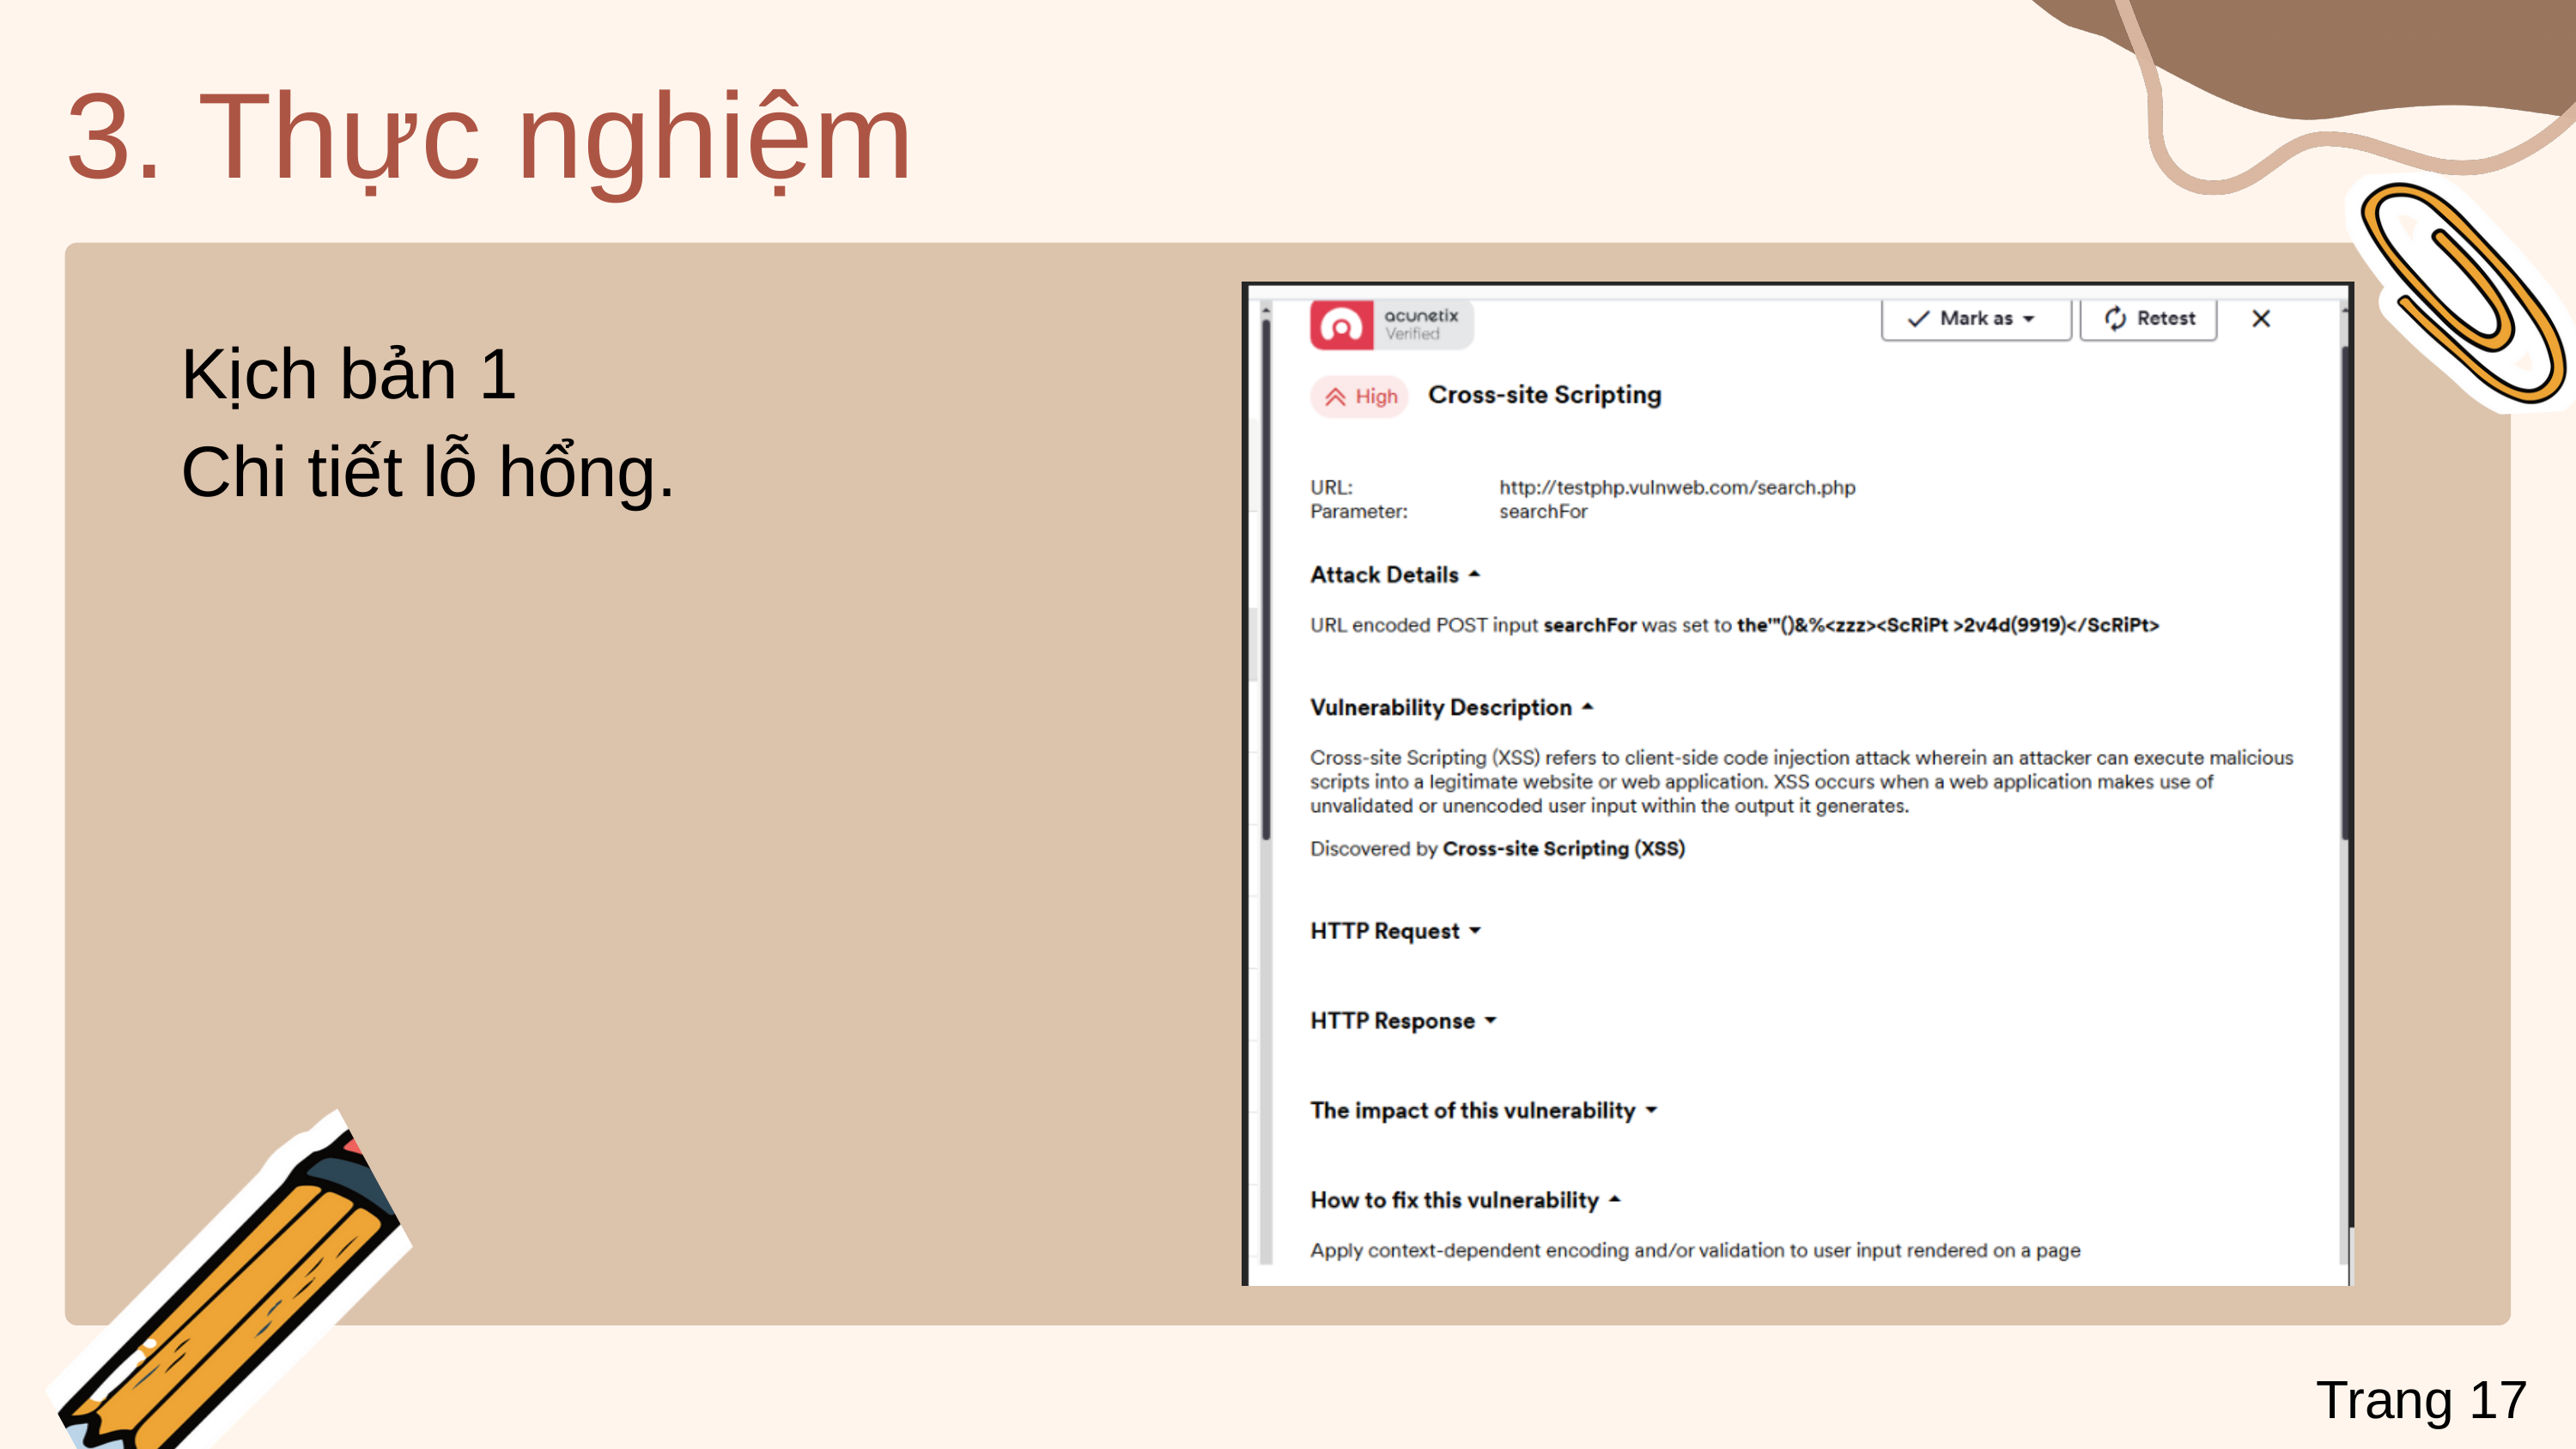

3. Thực nghiệm

Kịch bản 1
Chi tiết lỗ hổng.

Trang 17